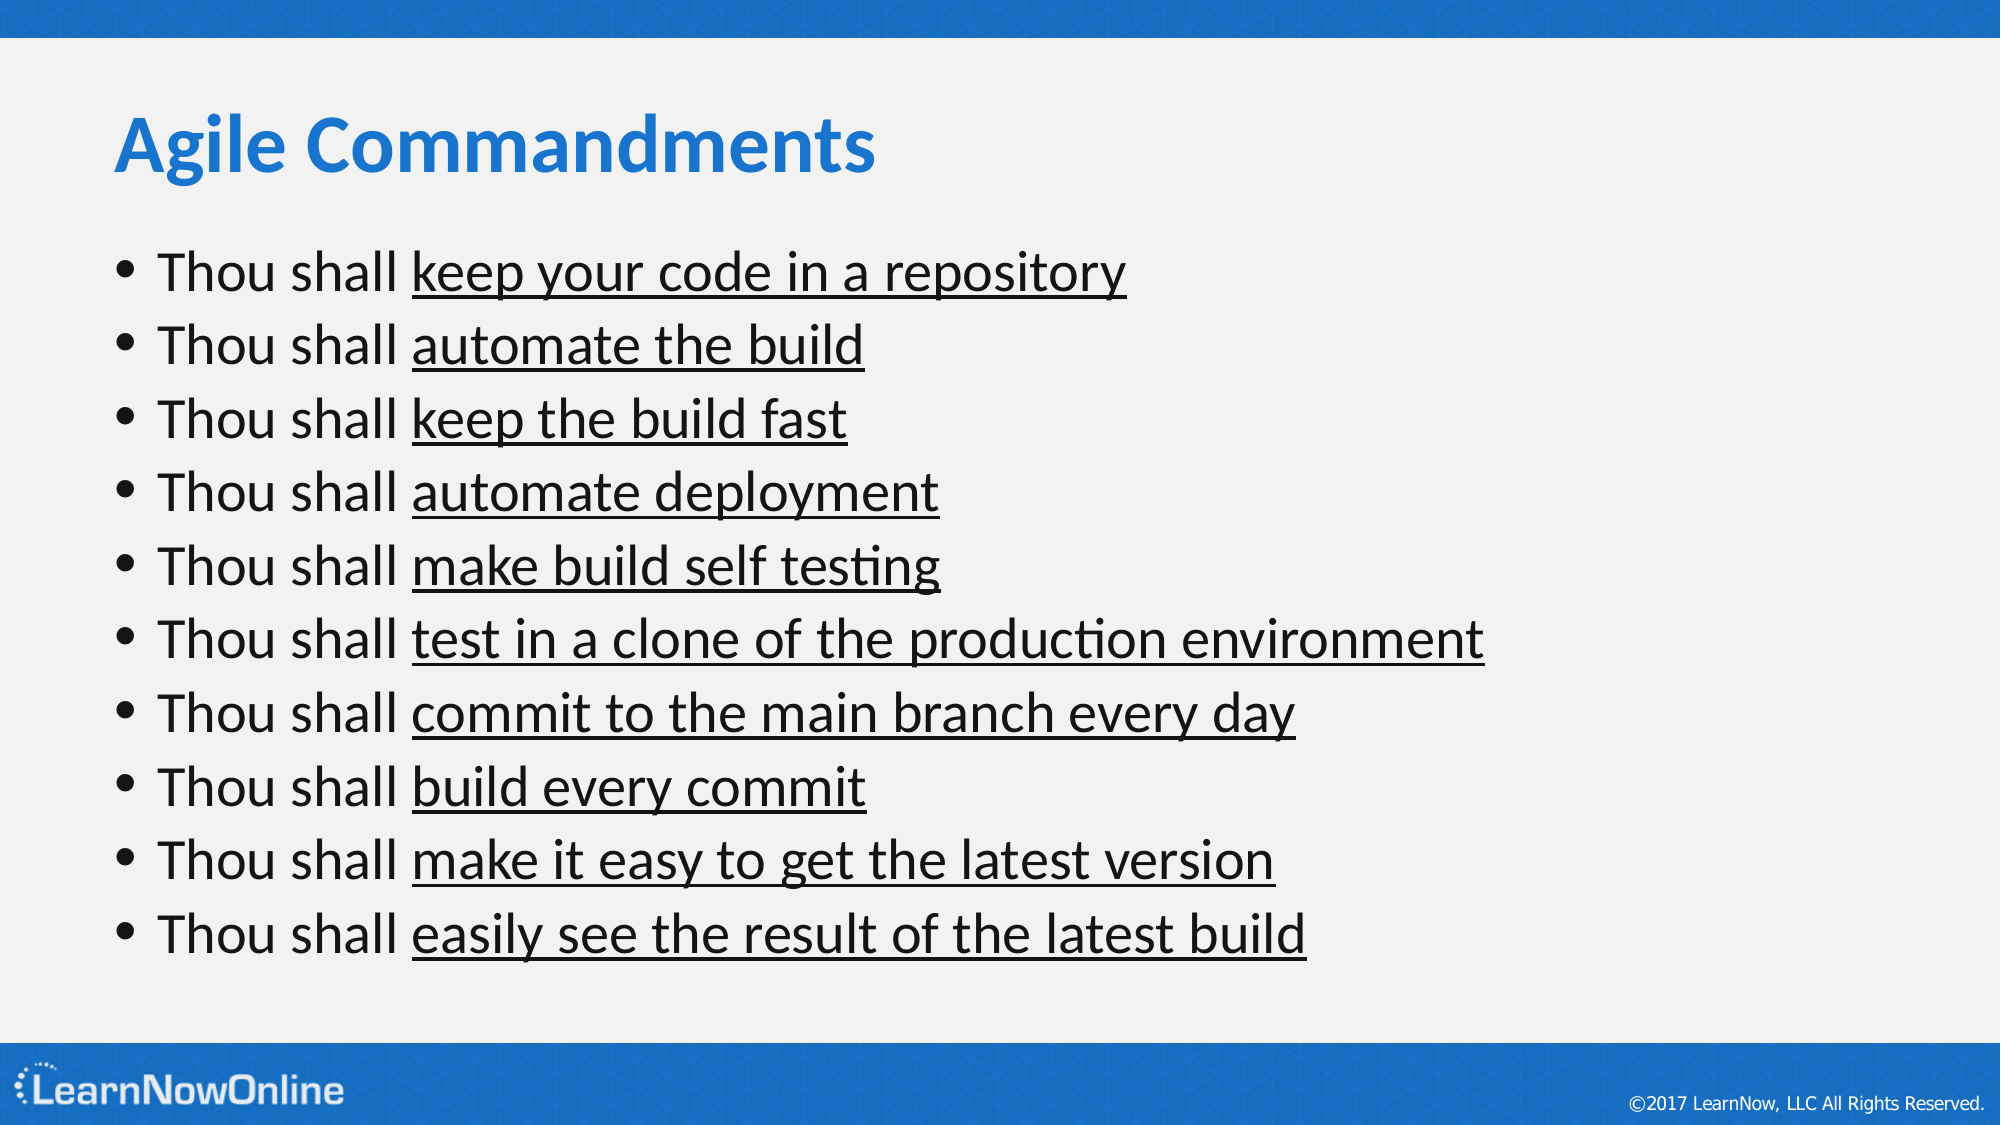

# Agile Commandments
Thou shall keep your code in a repository
Thou shall automate the build
Thou shall keep the build fast
Thou shall automate deployment
Thou shall make build self testing
Thou shall test in a clone of the production environment
Thou shall commit to the main branch every day
Thou shall build every commit
Thou shall make it easy to get the latest version
Thou shall easily see the result of the latest build